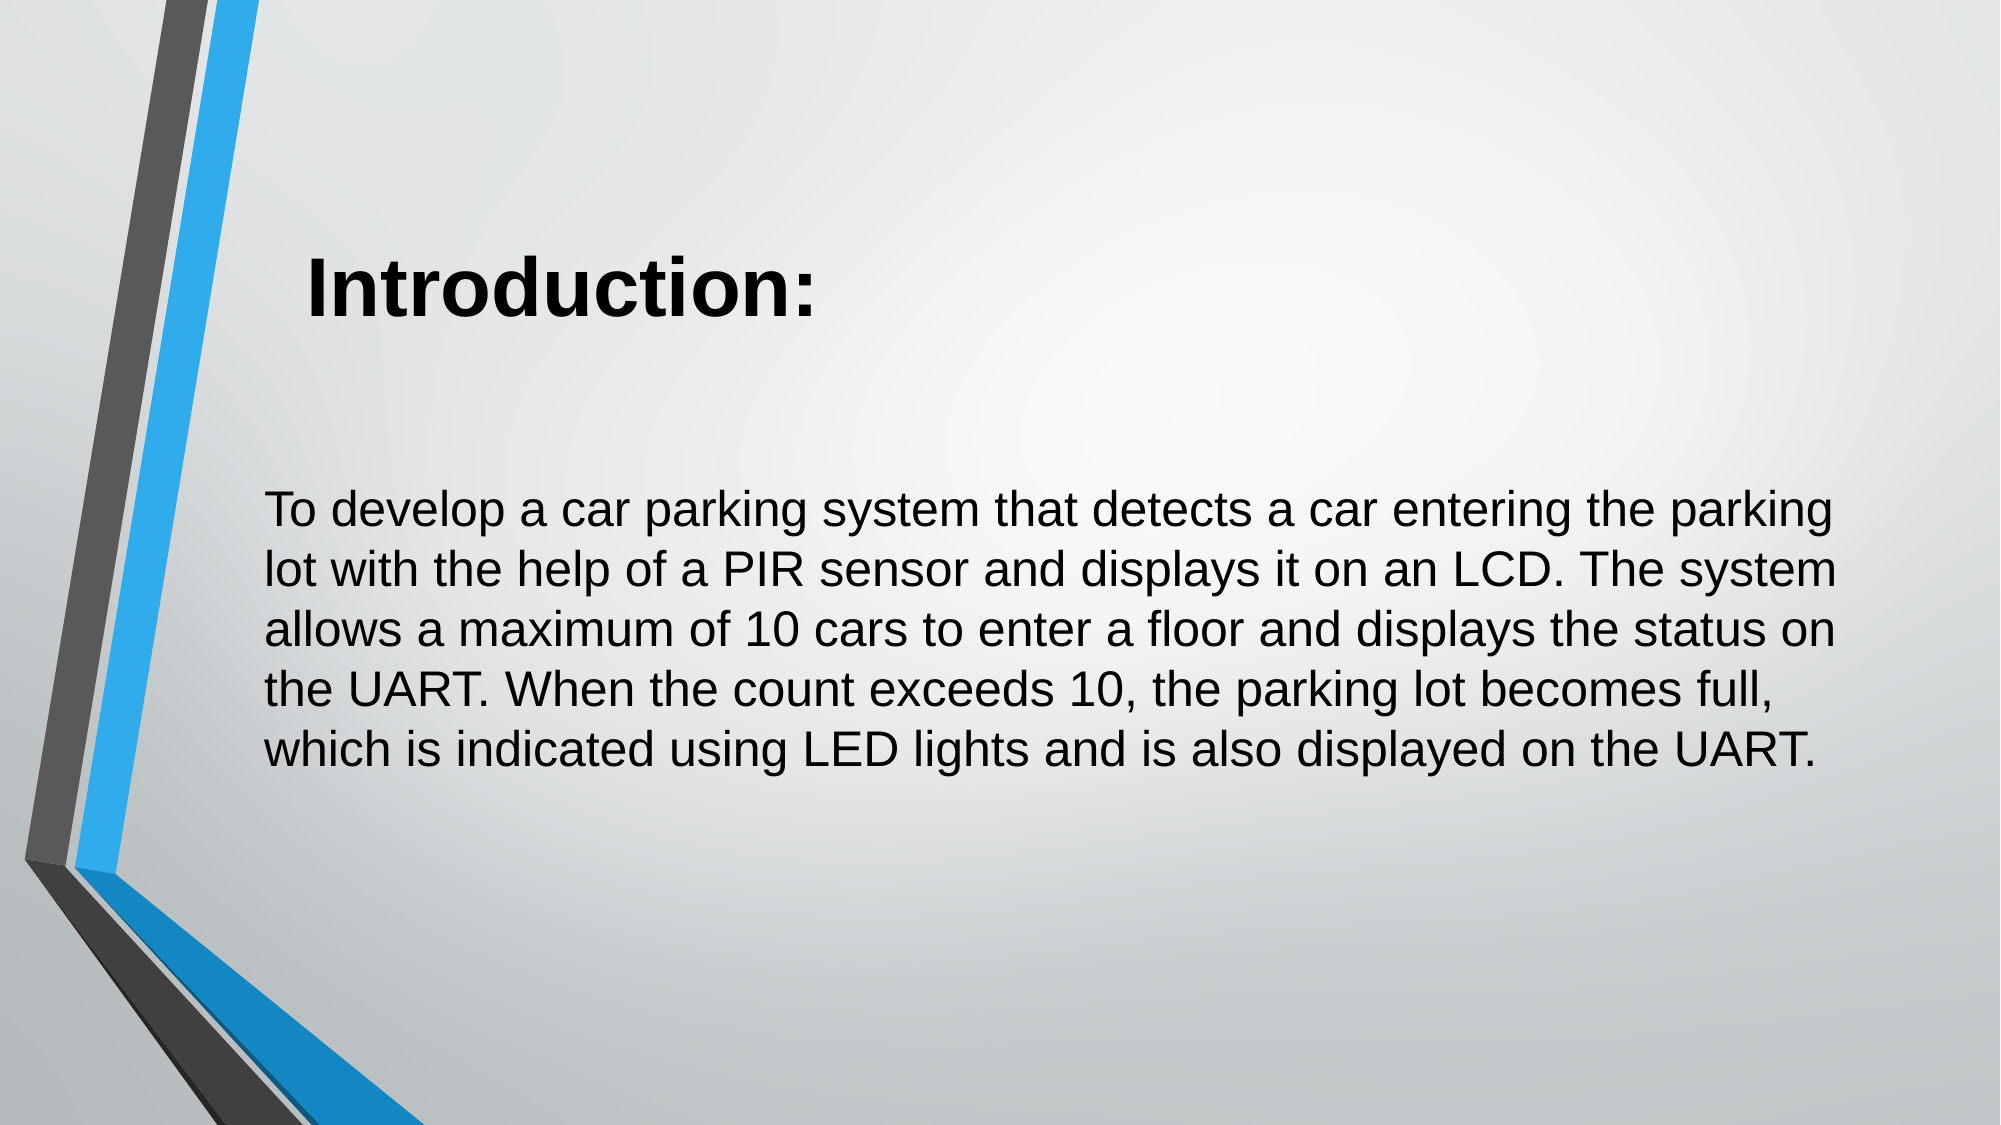

# Introduction:
To develop a car parking system that detects a car entering the parking lot with the help of a PIR sensor and displays it on an LCD. The system allows a maximum of 10 cars to enter a floor and displays the status on the UART. When the count exceeds 10, the parking lot becomes full, which is indicated using LED lights and is also displayed on the UART.